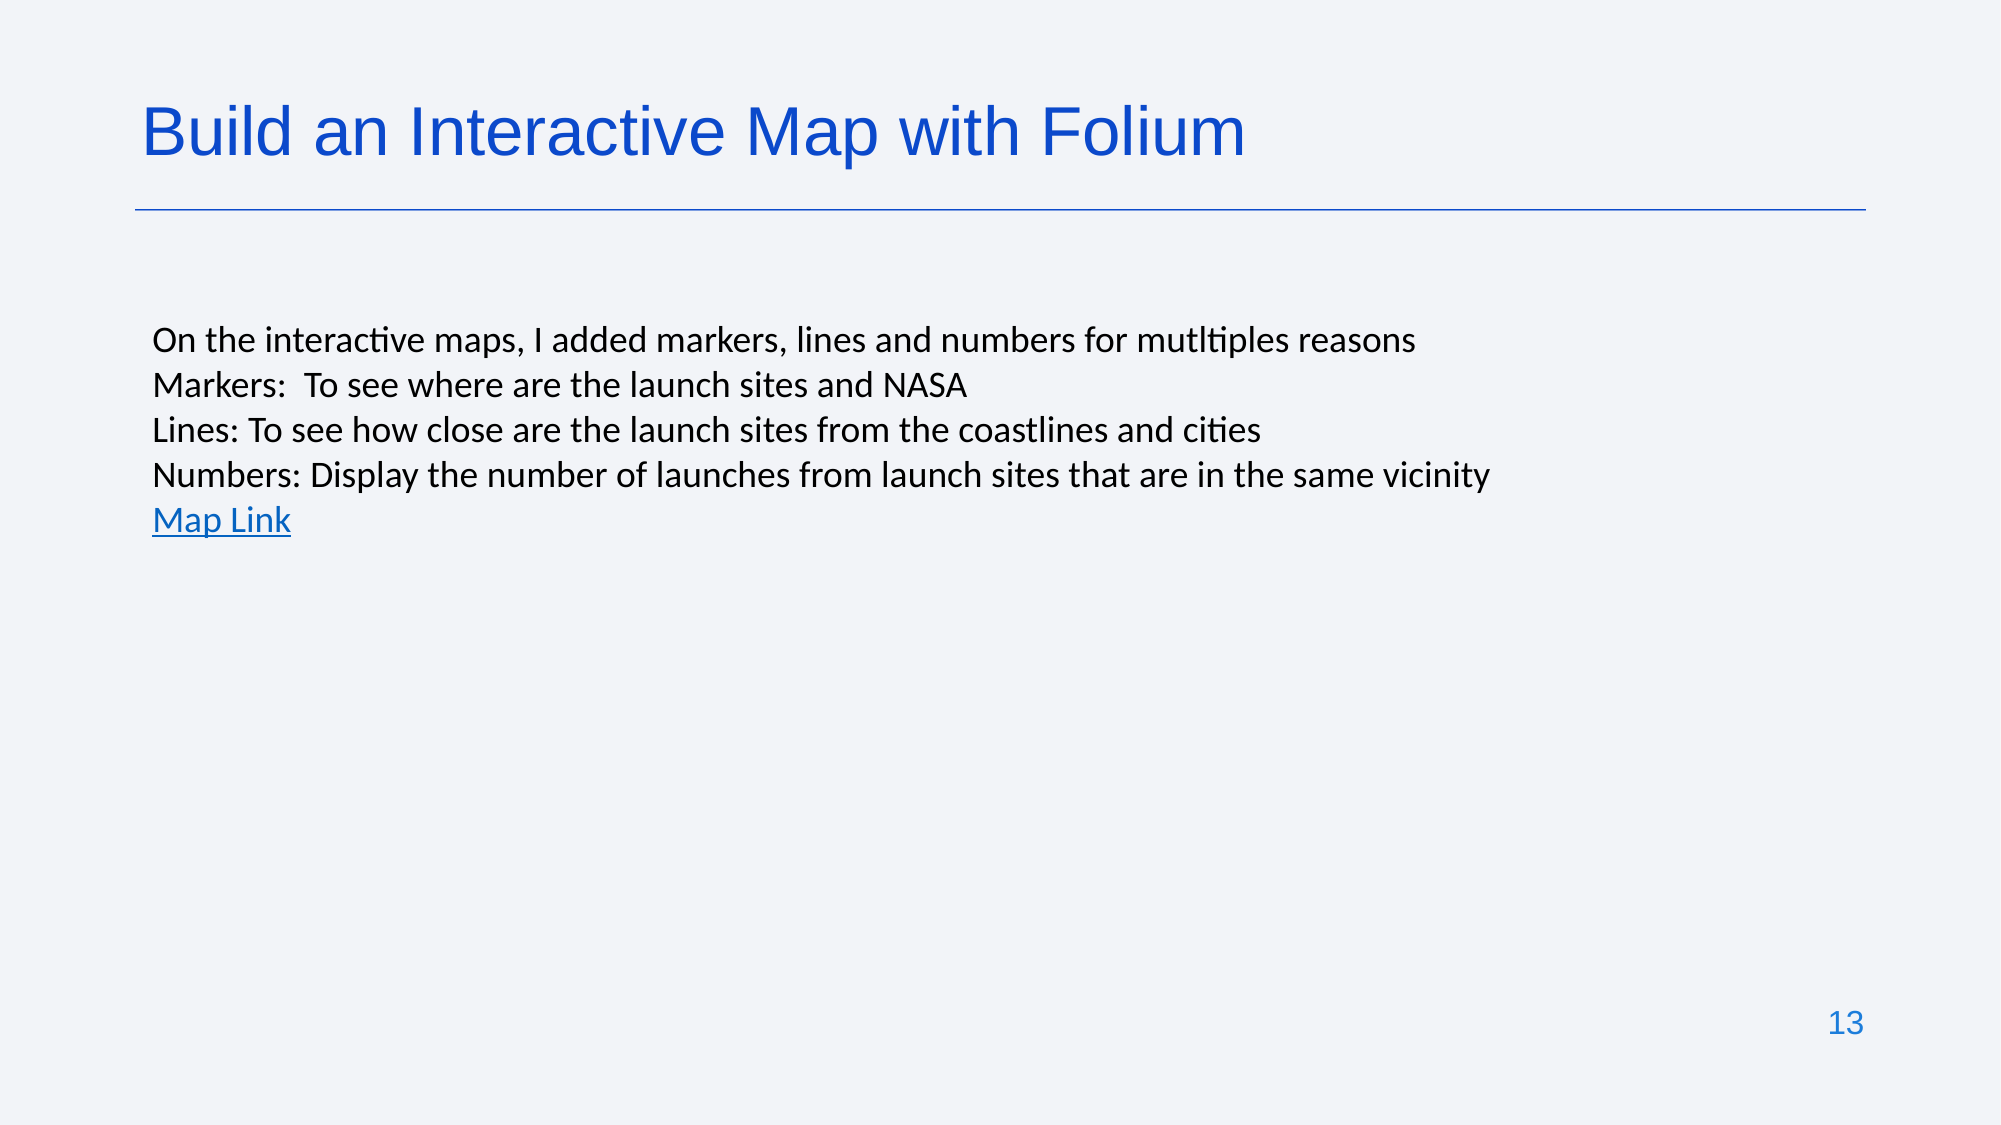

Build an Interactive Map with Folium
On the interactive maps, I added markers, lines and numbers for mutltiples reasons
Markers:  To see where are the launch sites and NASA
Lines: To see how close are the launch sites from the coastlines and cities
Numbers: Display the number of launches from launch sites that are in the same vicinity
Map Link

13